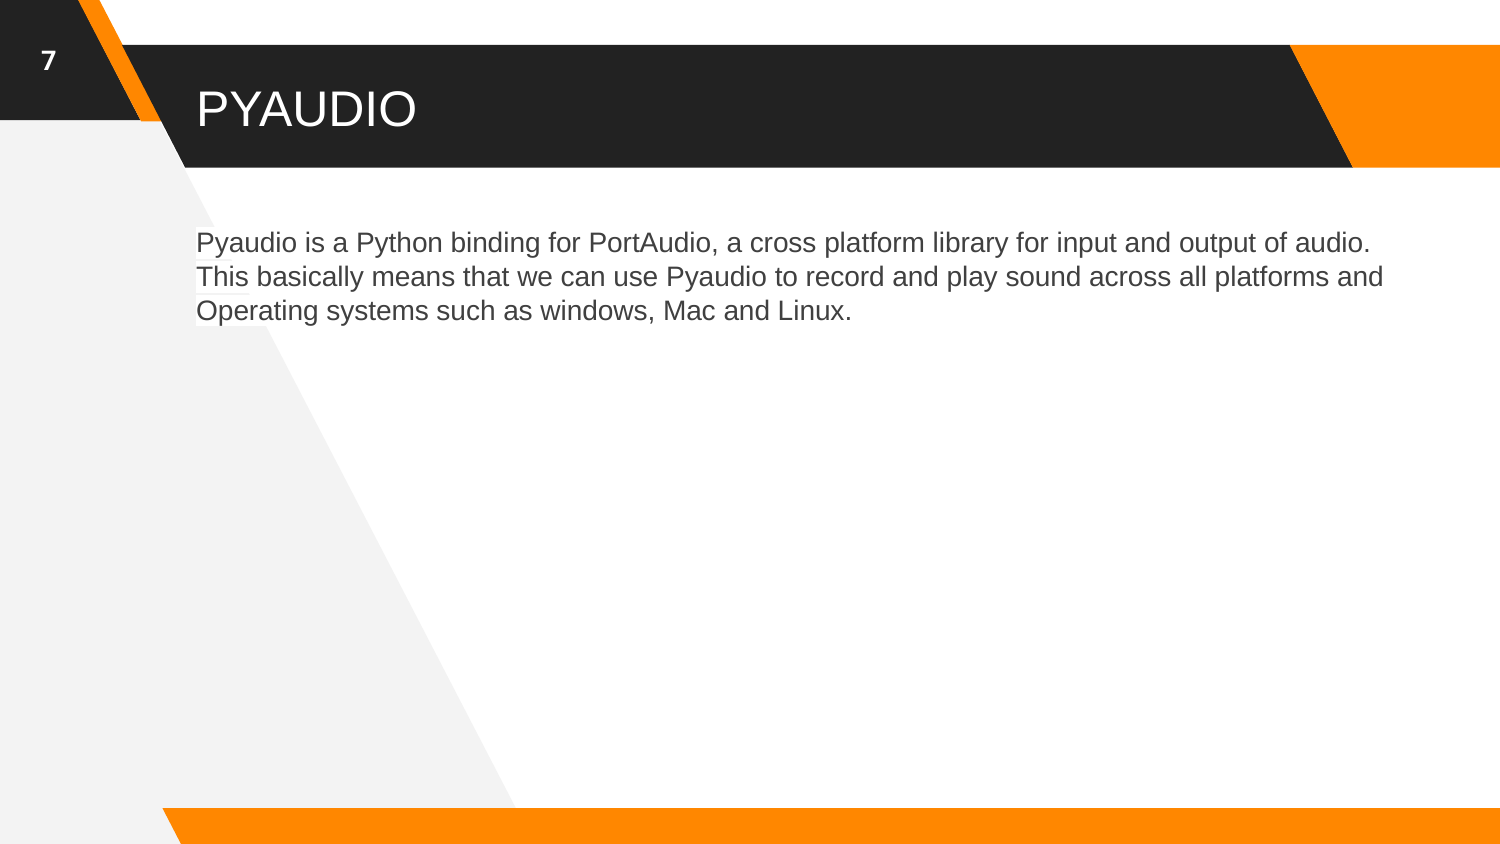

7
# PYAUDIO
Pyaudio is a Python binding for PortAudio, a cross platform library for input and output of audio. This basically means that we can use Pyaudio to record and play sound across all platforms and Operating systems such as windows, Mac and Linux.